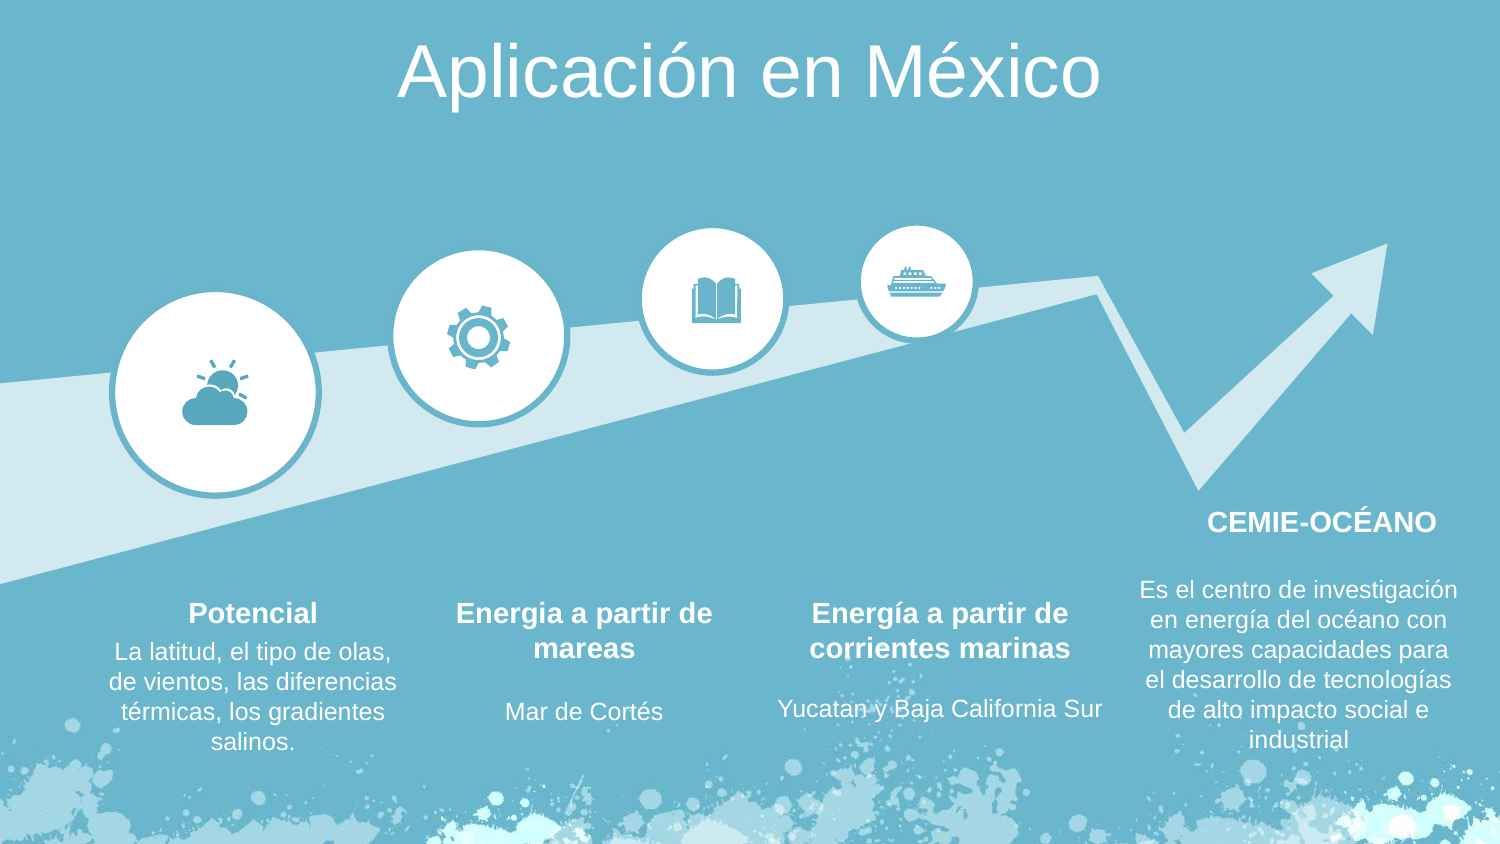

Aplicación en México

CEMIE-OCÉANO
Es el centro de investigación en energía del océano con mayores capacidades para el desarrollo de tecnologías de alto impacto social e industrial
Potencial
La latitud, el tipo de olas, de vientos, las diferencias térmicas, los gradientes salinos.
Energia a partir de mareas

Mar de Cortés
Energía a partir de corrientes marinas

Yucatan y Baja California Sur